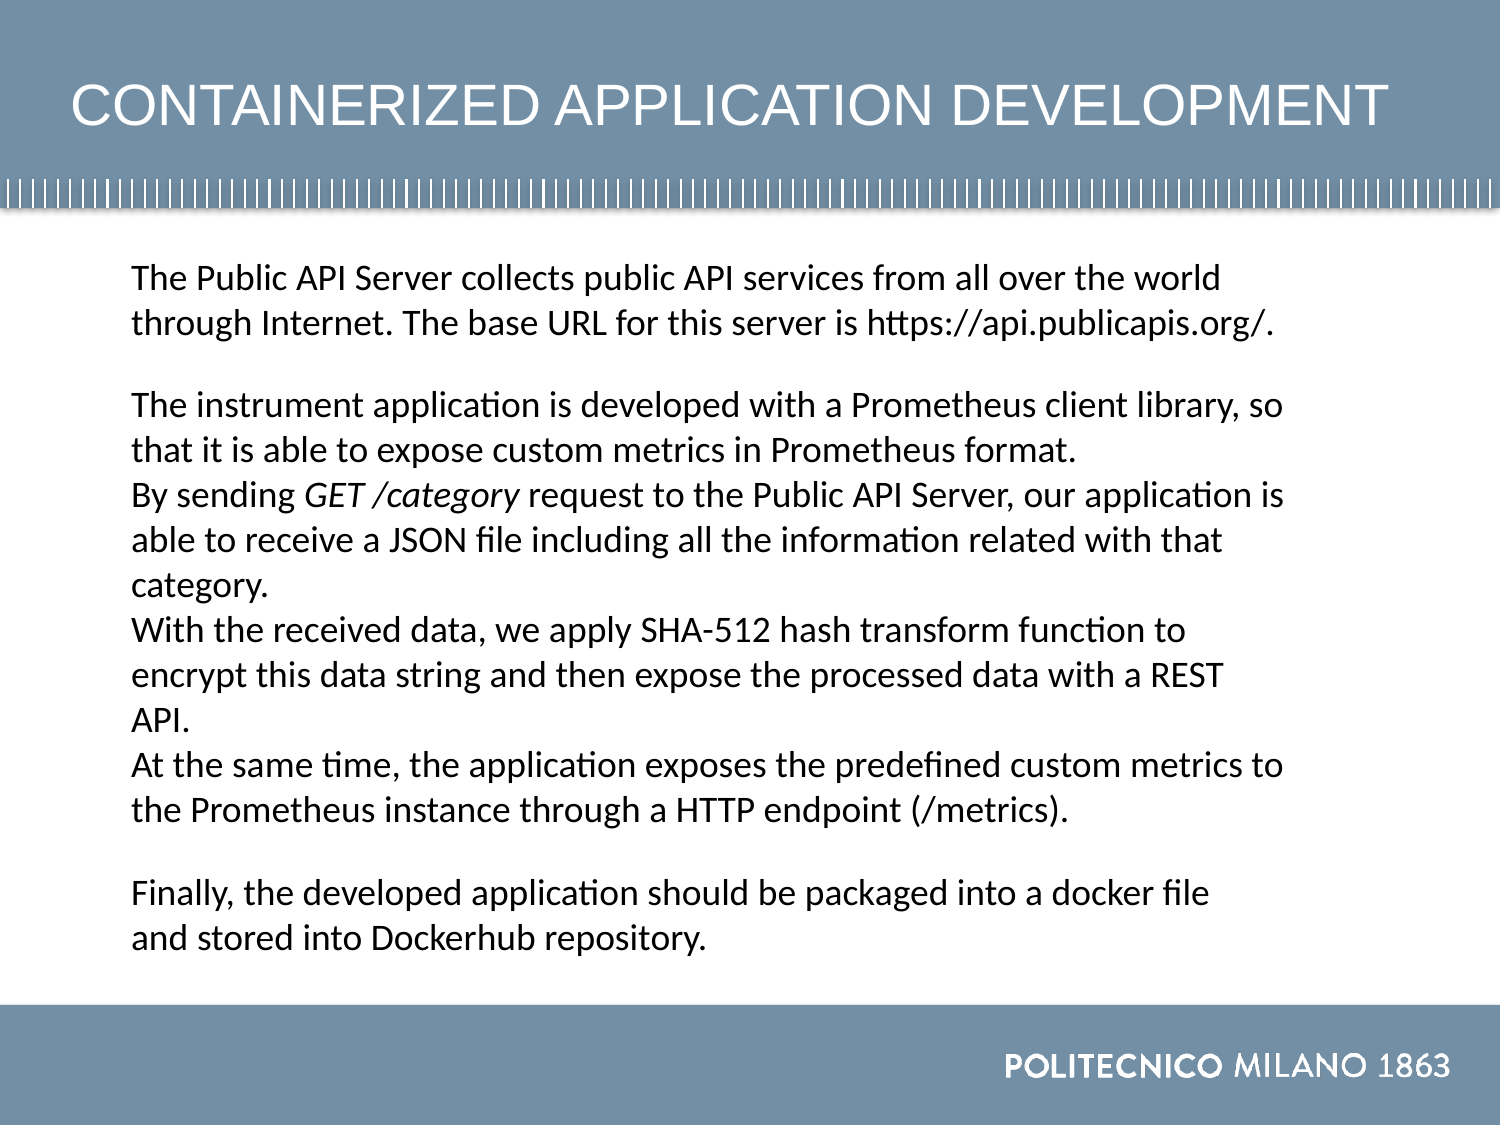

CONTAINERIZED APPLICATION DEVELOPMENT
The Public API Server collects public API services from all over the world through Internet. The base URL for this server is https://api.publicapis.org/.
The instrument application is developed with a Prometheus client library, so that it is able to expose custom metrics in Prometheus format.
By sending GET /category request to the Public API Server, our application is able to receive a JSON file including all the information related with that category.
With the received data, we apply SHA-512 hash transform function to encrypt this data string and then expose the processed data with a REST API.
At the same time, the application exposes the predefined custom metrics to the Prometheus instance through a HTTP endpoint (/metrics).
Finally, the developed application should be packaged into a docker file and stored into Dockerhub repository.